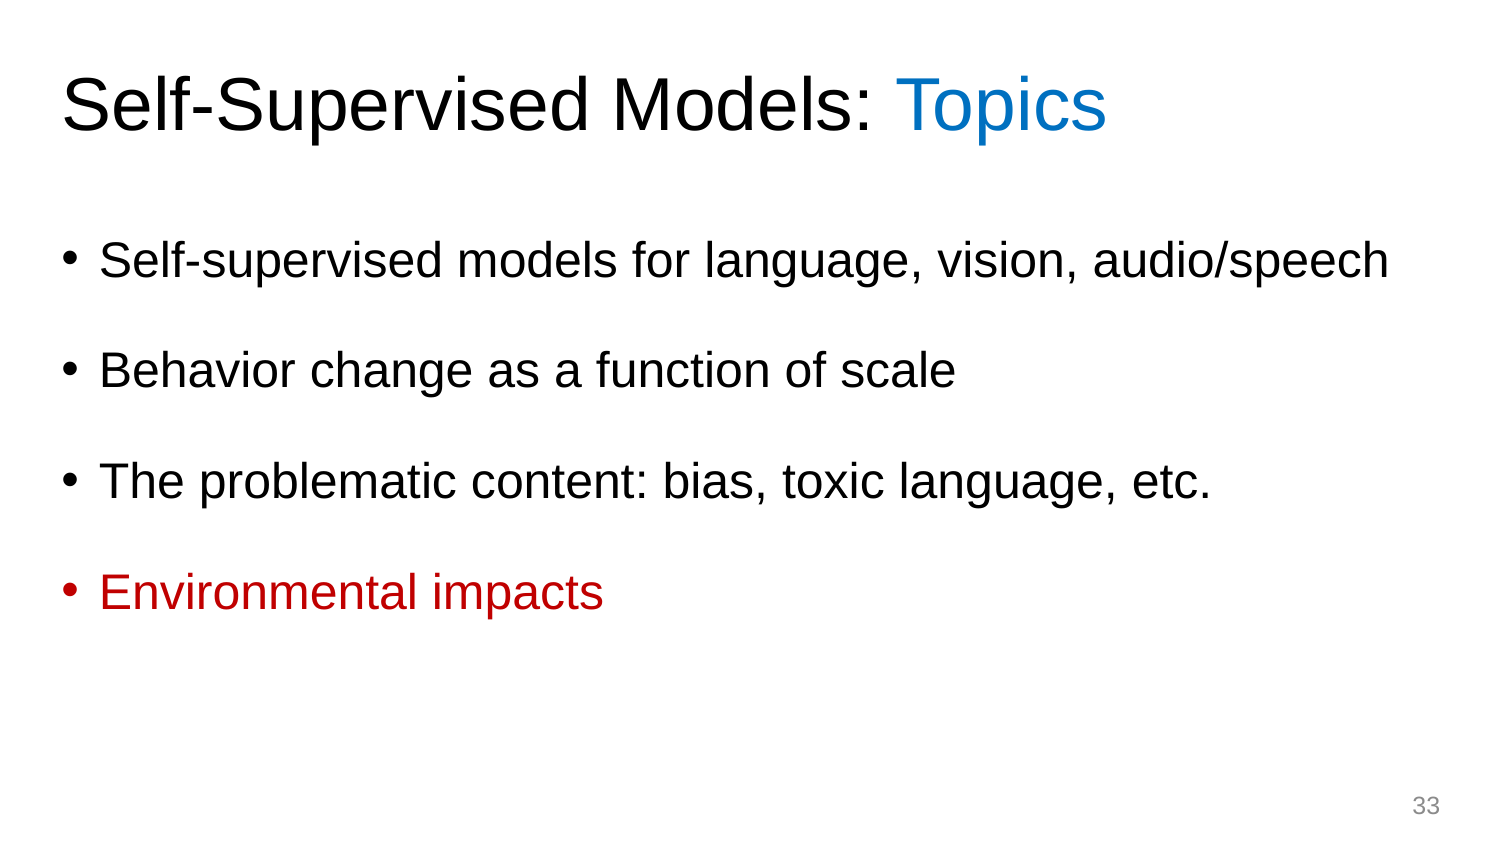

# Self-Supervised Models: Topics
Self-supervised models for language, vision, audio/speech
Behavior change as a function of scale
The problematic content: bias, toxic language, etc.
Environmental impacts
33